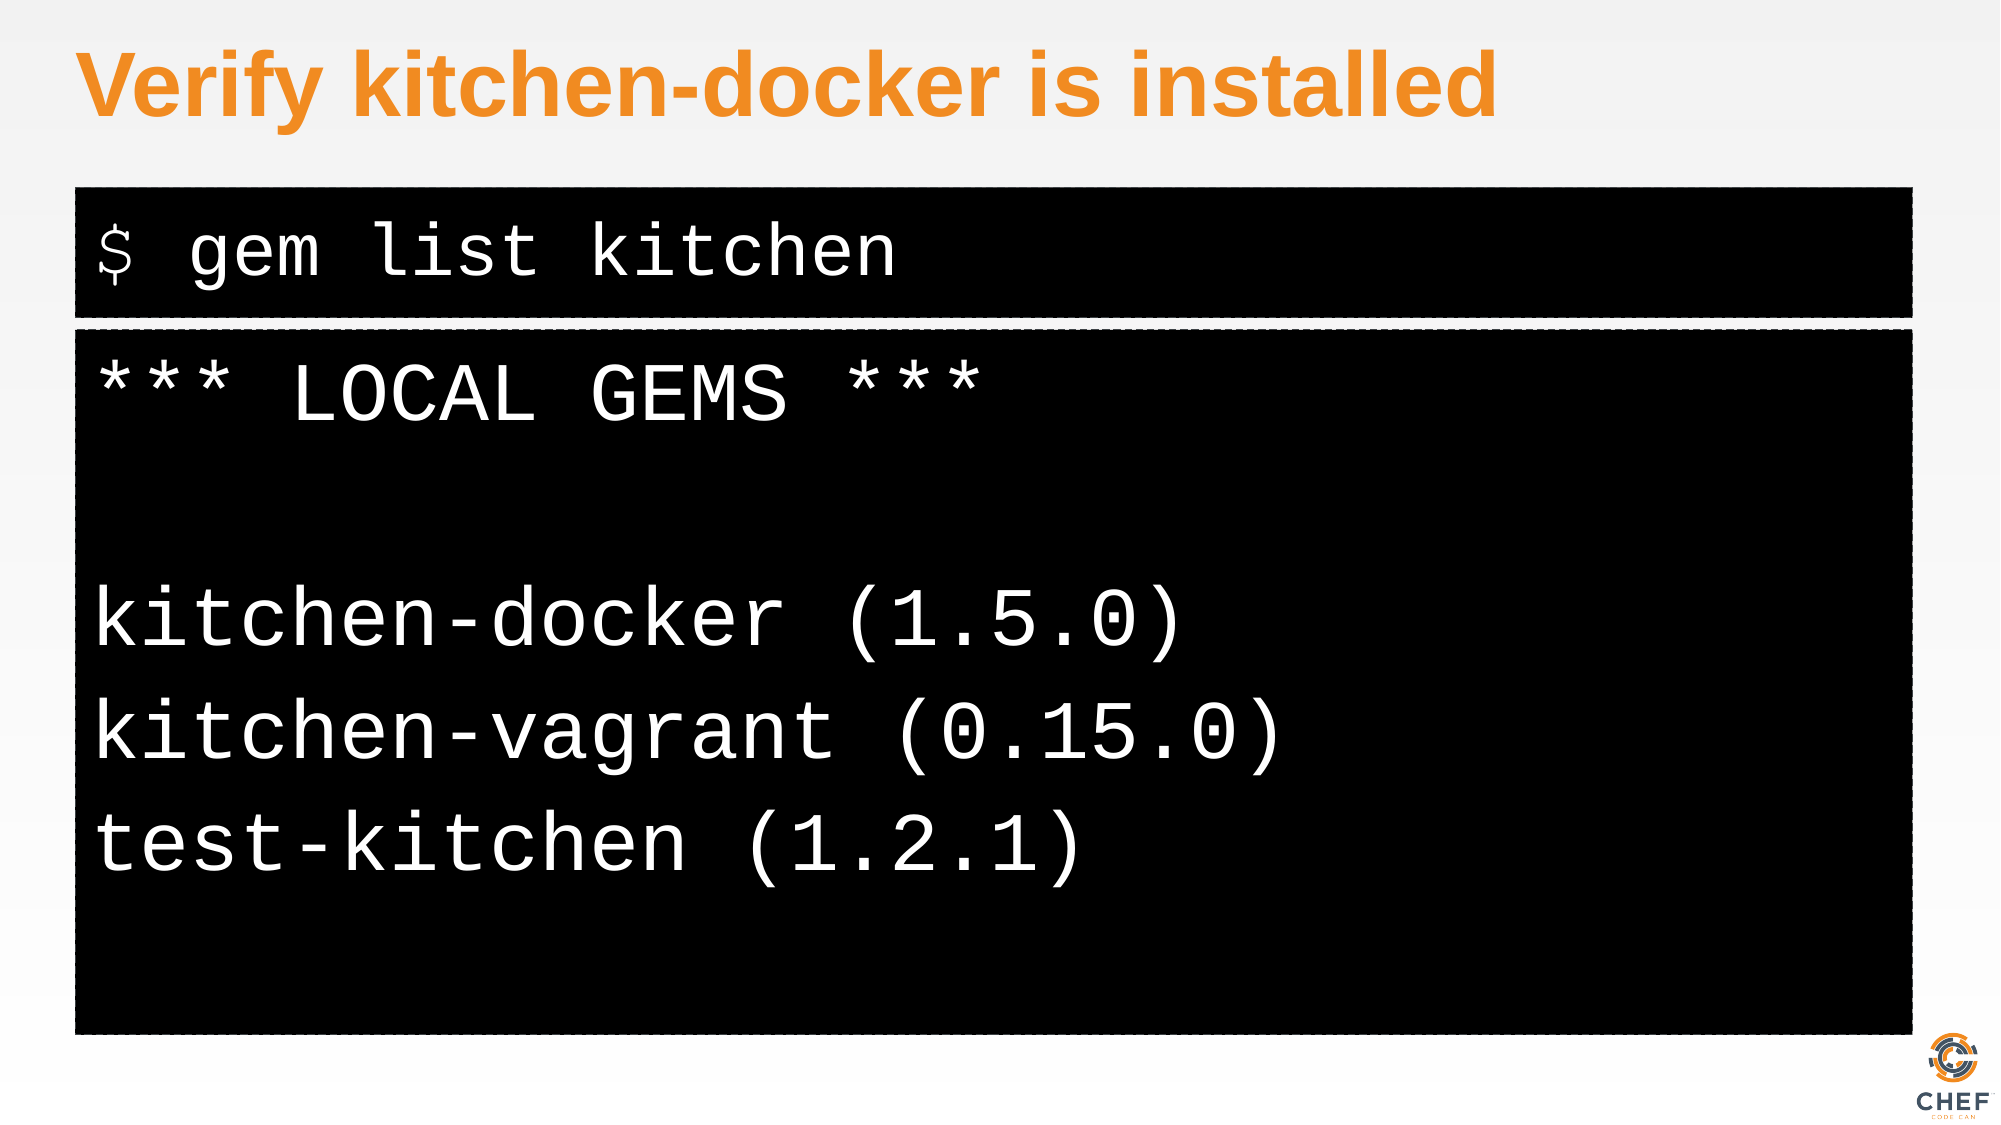

# Verify kitchen-docker is installed
gem list kitchen
*** LOCAL GEMS ***

kitchen-docker (1.5.0)
kitchen-vagrant (0.15.0)
test-kitchen (1.2.1)